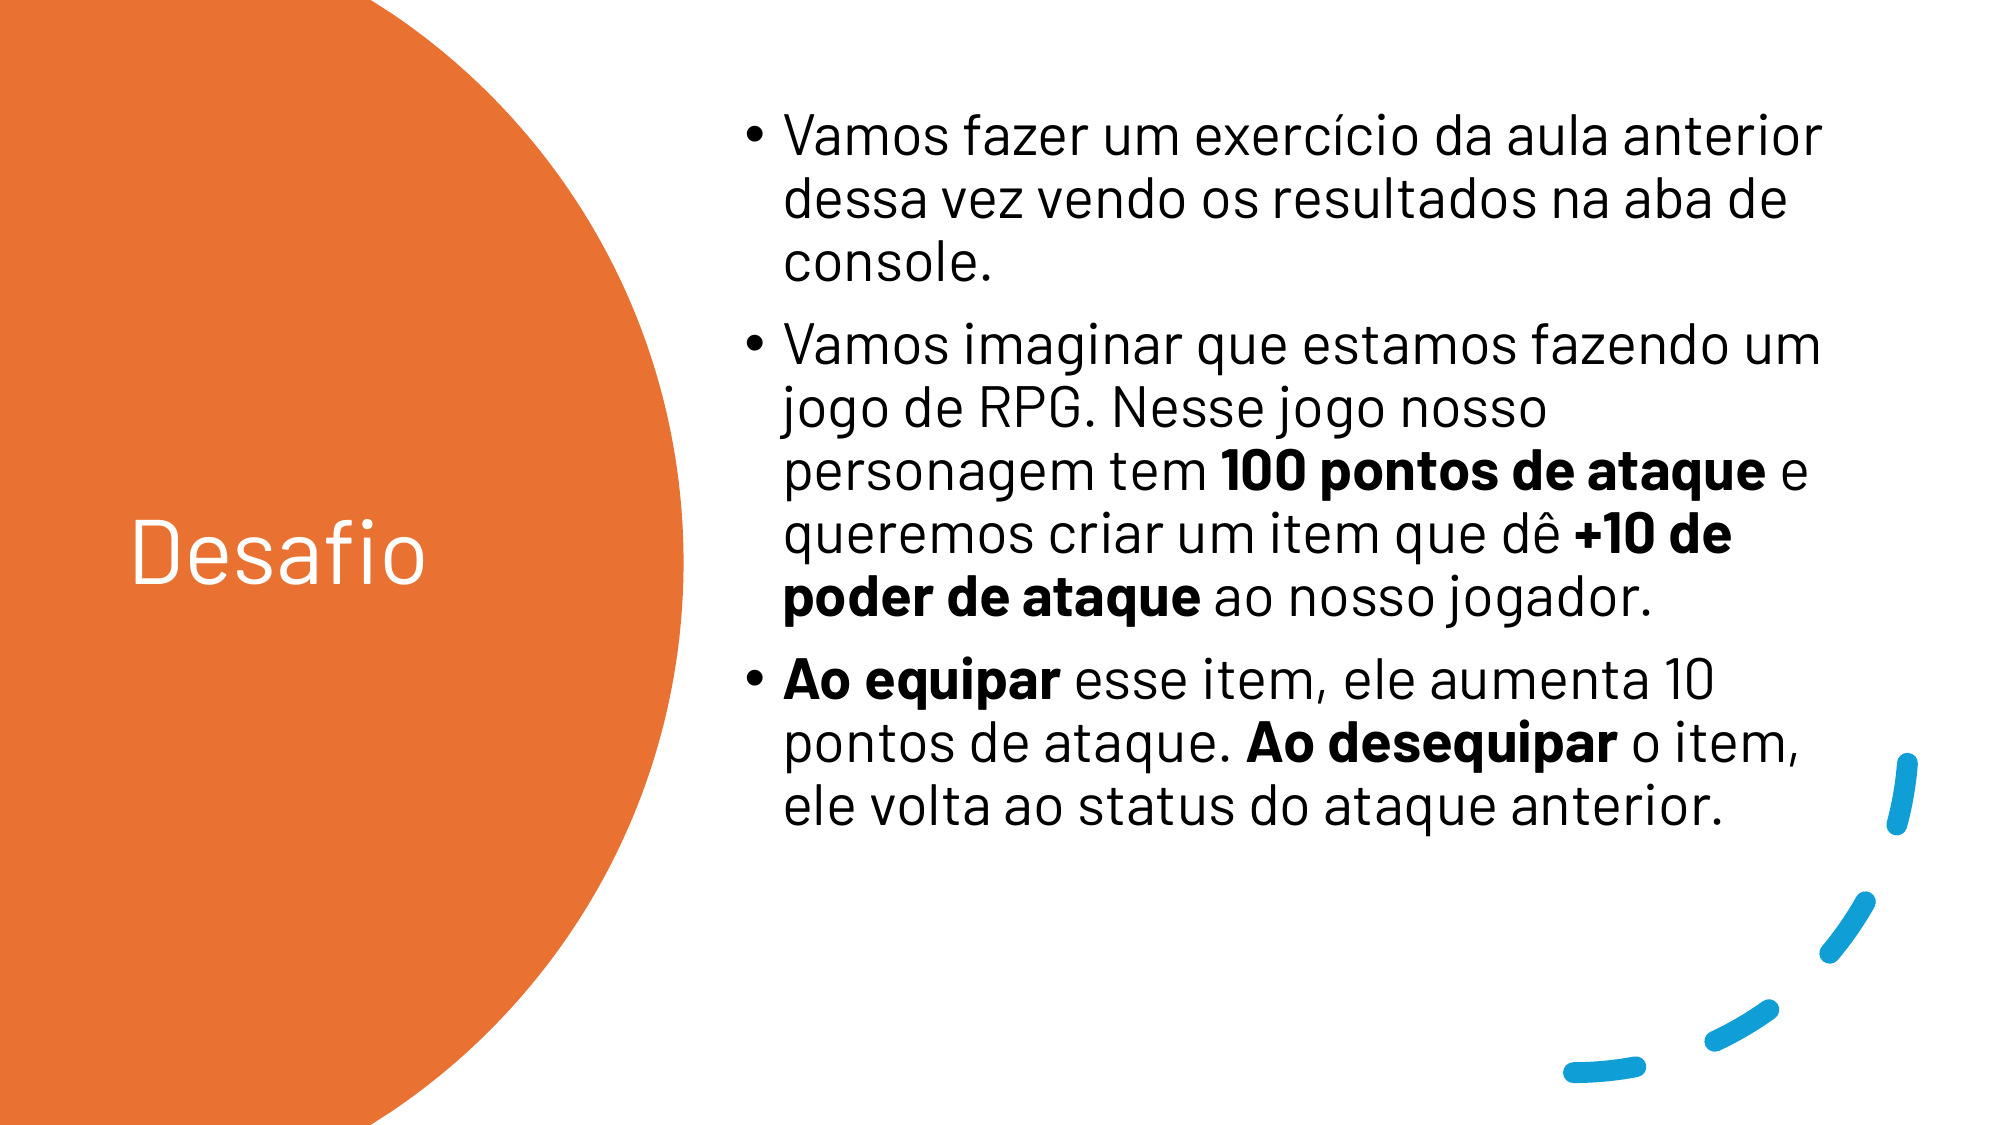

Vamos fazer um exercício da aula anterior dessa vez vendo os resultados na aba de console.
Vamos imaginar que estamos fazendo um jogo de RPG. Nesse jogo nosso personagem tem 100 pontos de ataque e queremos criar um item que dê +10 de poder de ataque ao nosso jogador.
Ao equipar esse item, ele aumenta 10 pontos de ataque. Ao desequipar o item, ele volta ao status do ataque anterior.

# Desafio